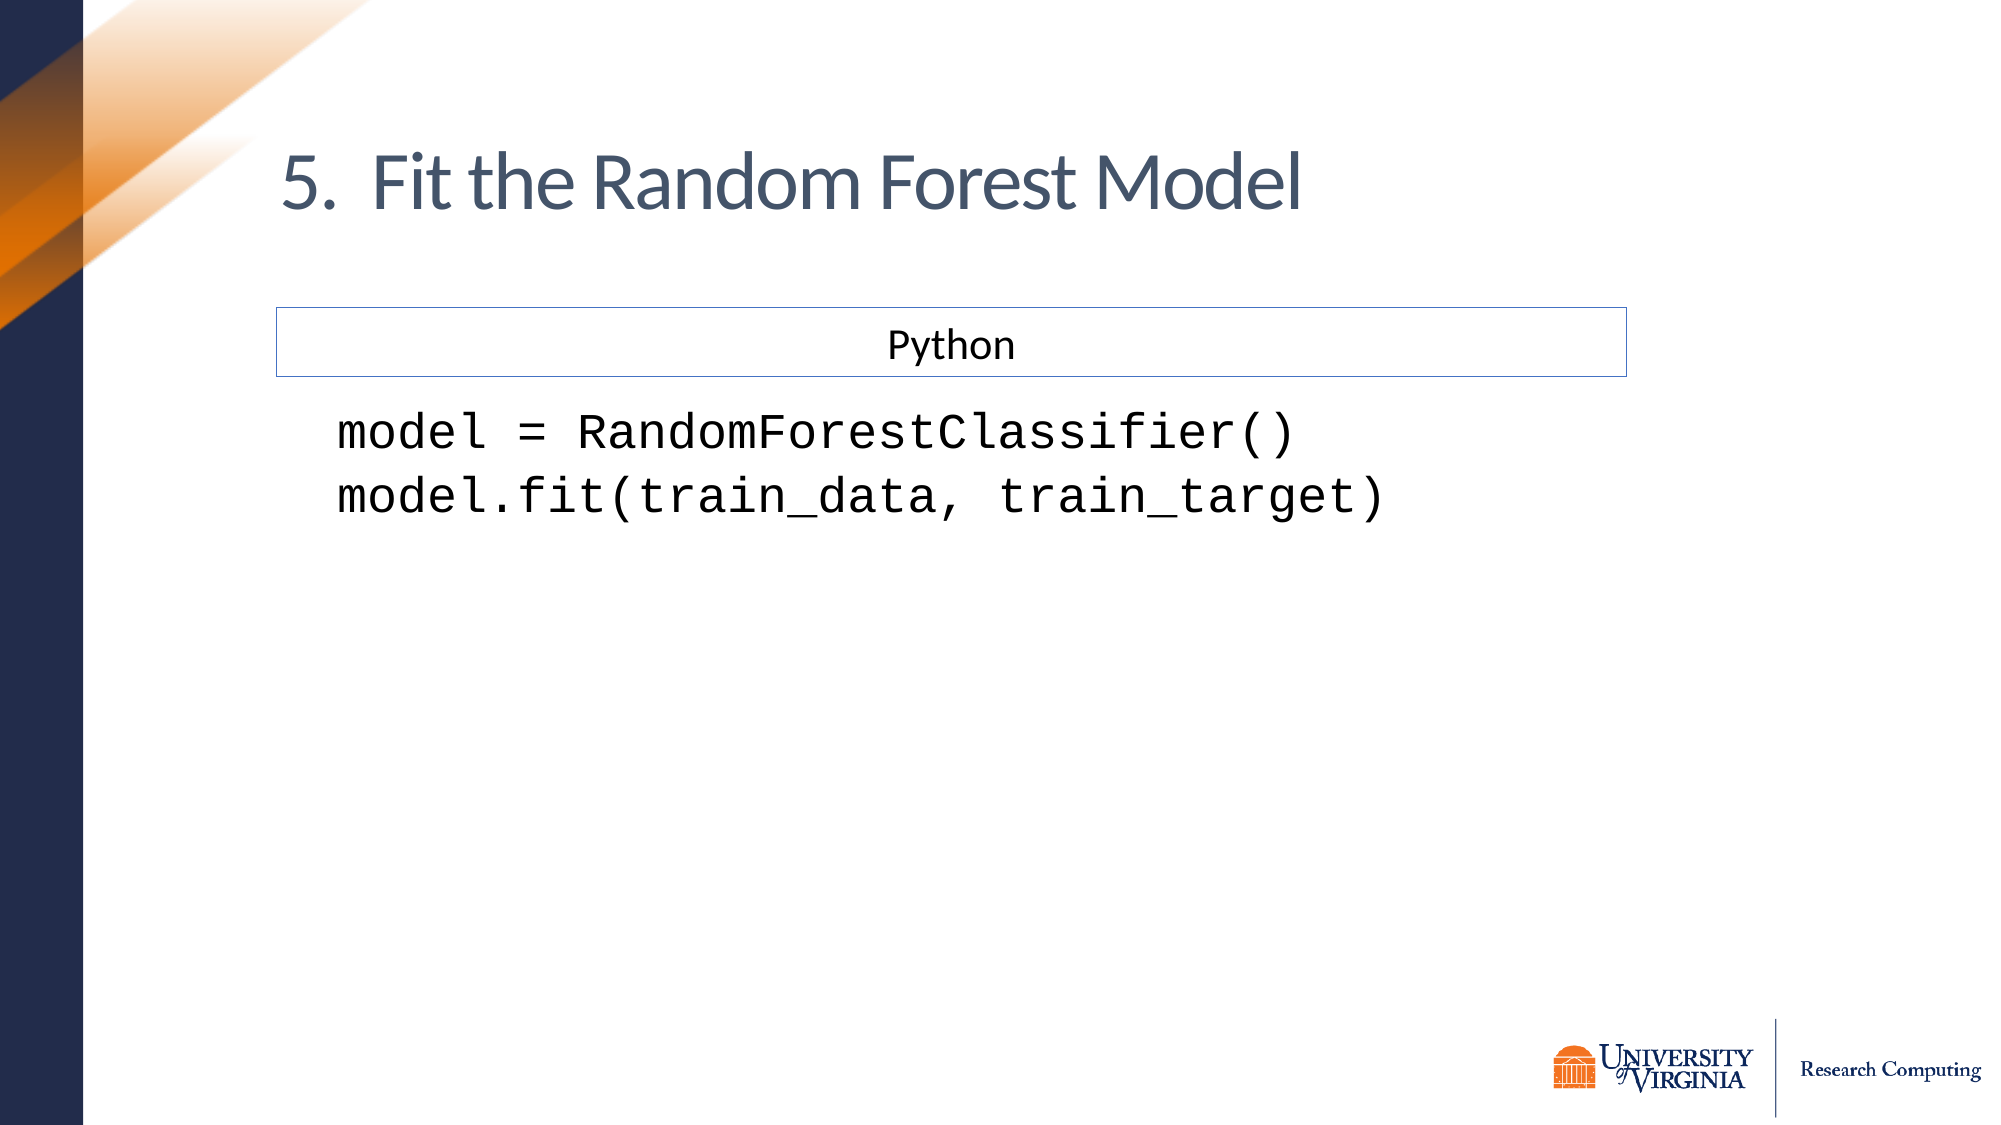

# 5.  Fit the Random Forest Model
model = RandomForestClassifier()
model.fit(train_data, train_target)